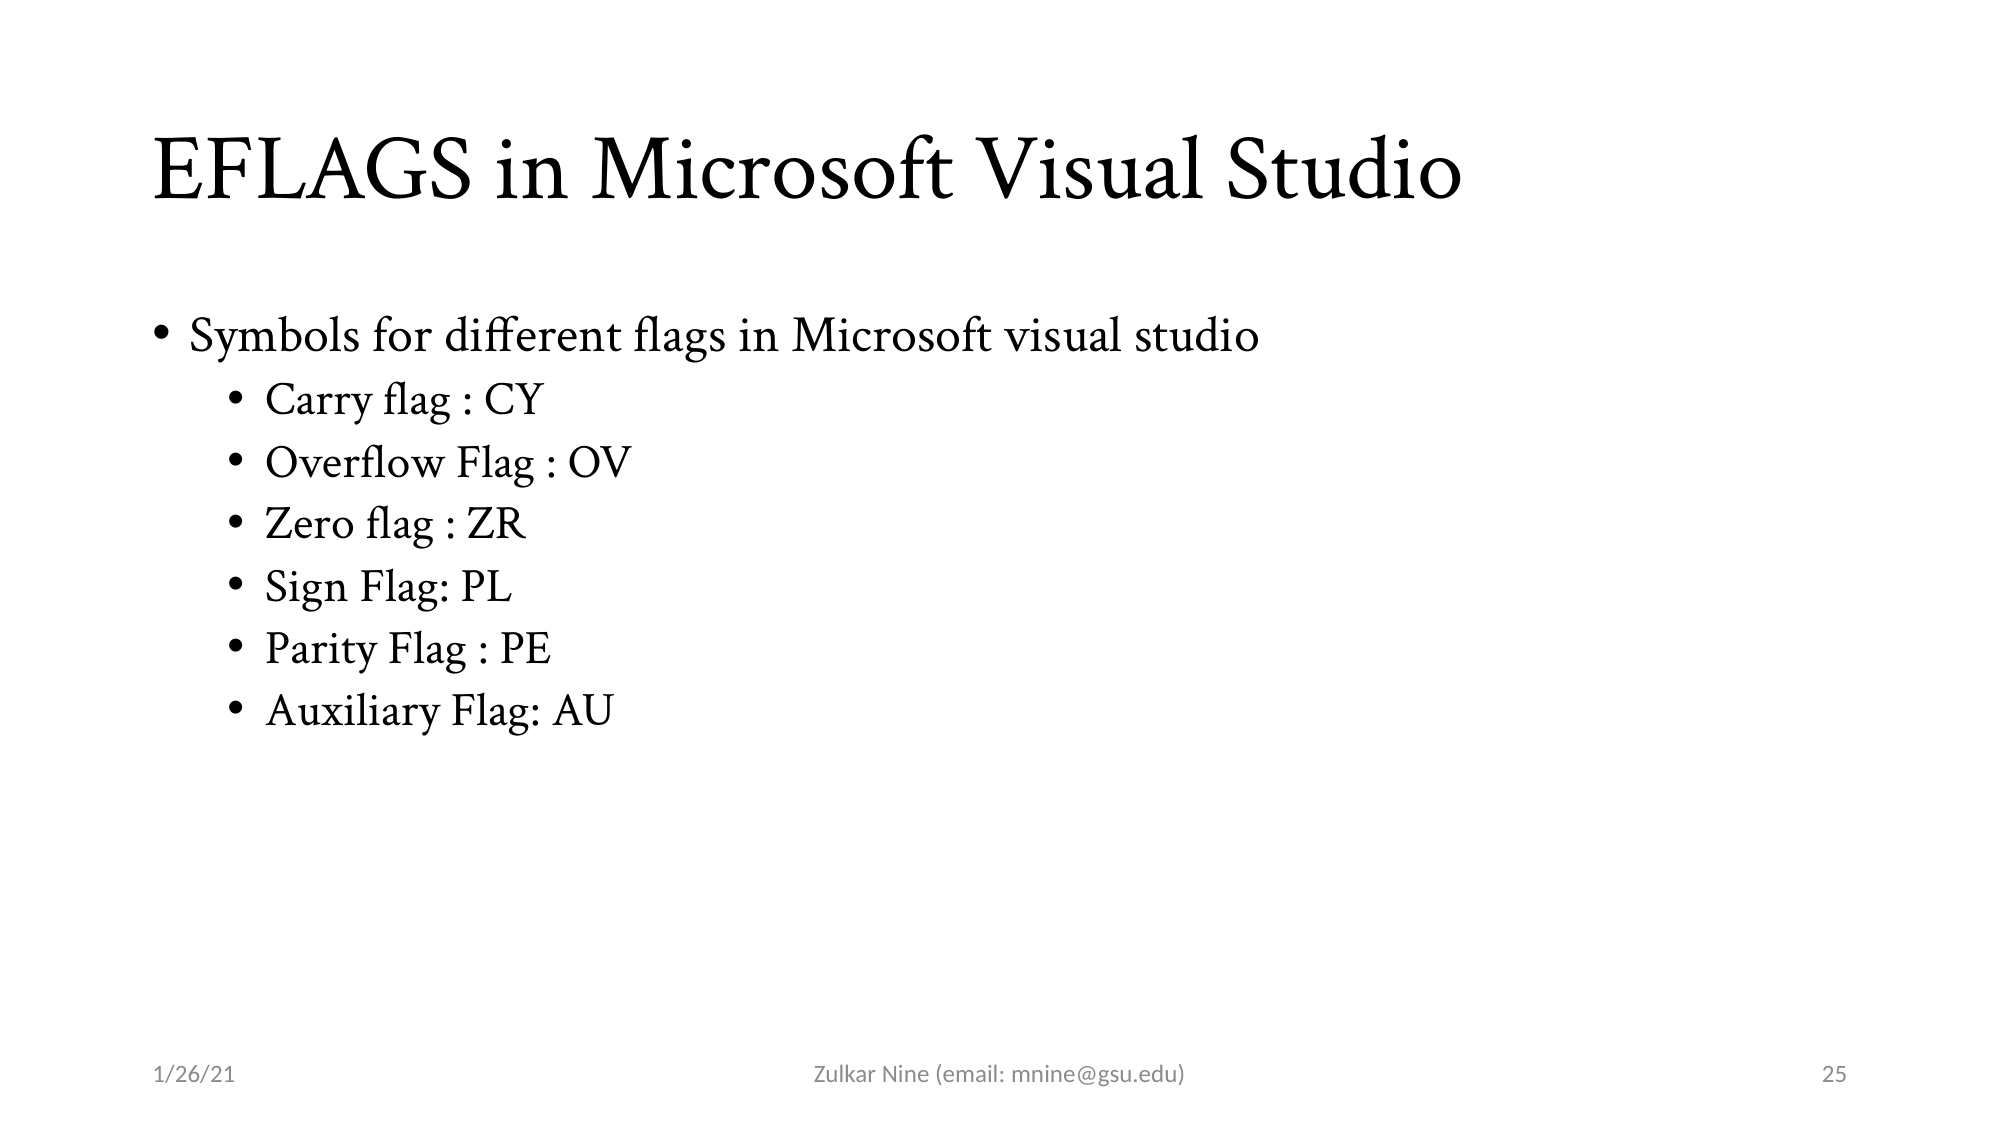

# EFLAGS in Microsoft Visual Studio
Symbols for different flags in Microsoft visual studio
Carry flag : CY
Overflow Flag : OV
Zero flag : ZR
Sign Flag: PL
Parity Flag : PE
Auxiliary Flag: AU
1/26/21
Zulkar Nine (email: mnine@gsu.edu)
25